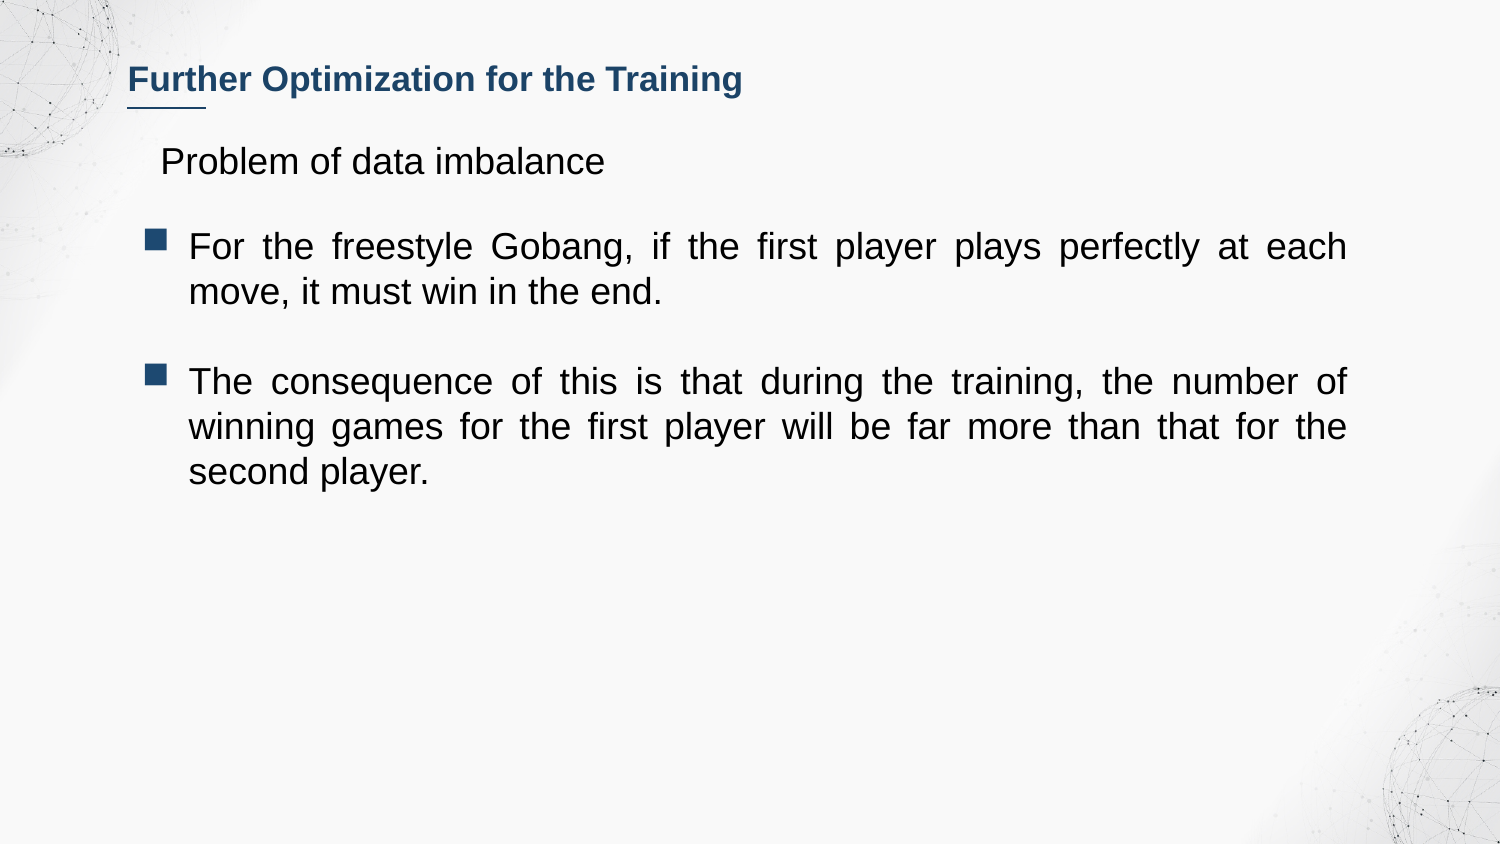

Further Optimization for the Training
Problem of data imbalance
For the freestyle Gobang, if the first player plays perfectly at each move, it must win in the end.

The consequence of this is that during the training, the number of winning games for the first player will be far more than that for the second player.